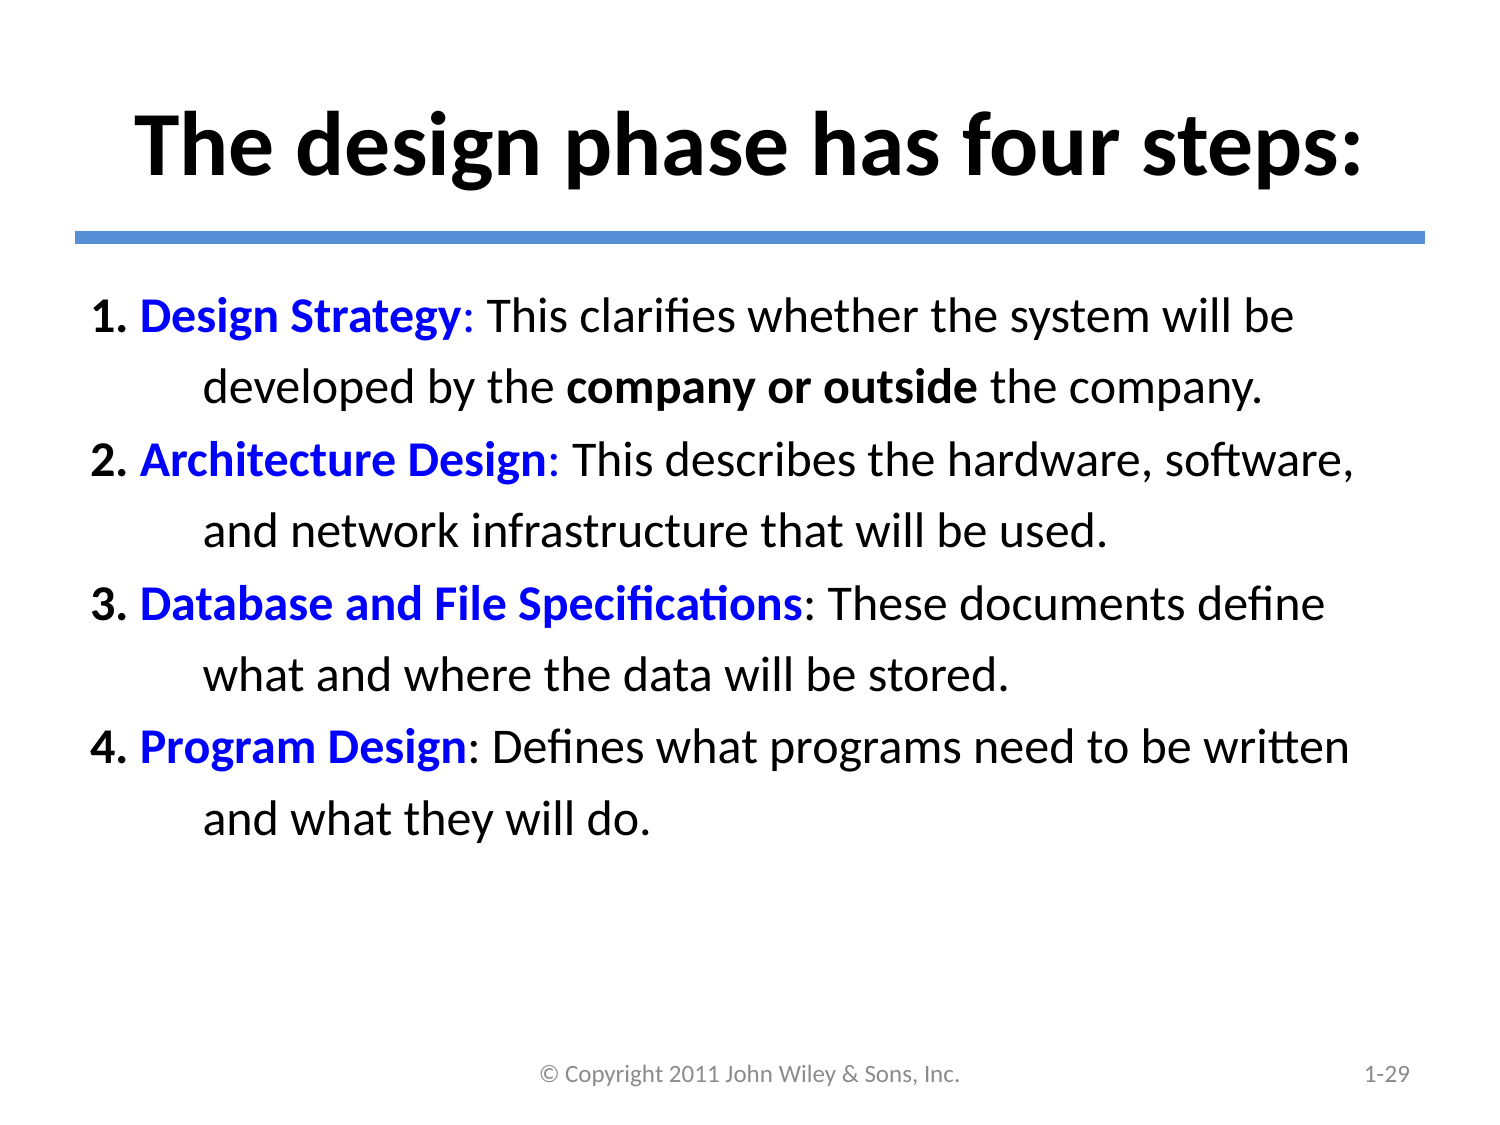

# The design phase has four steps:
1. Design Strategy: This clarifies whether the system will be developed by the company or outside the company.
2. Architecture Design: This describes the hardware, software, and network infrastructure that will be used.
3. Database and File Specifications: These documents define what and where the data will be stored.
4. Program Design: Defines what programs need to be written and what they will do.

© Copyright 2011 John Wiley & Sons, Inc.
1-29